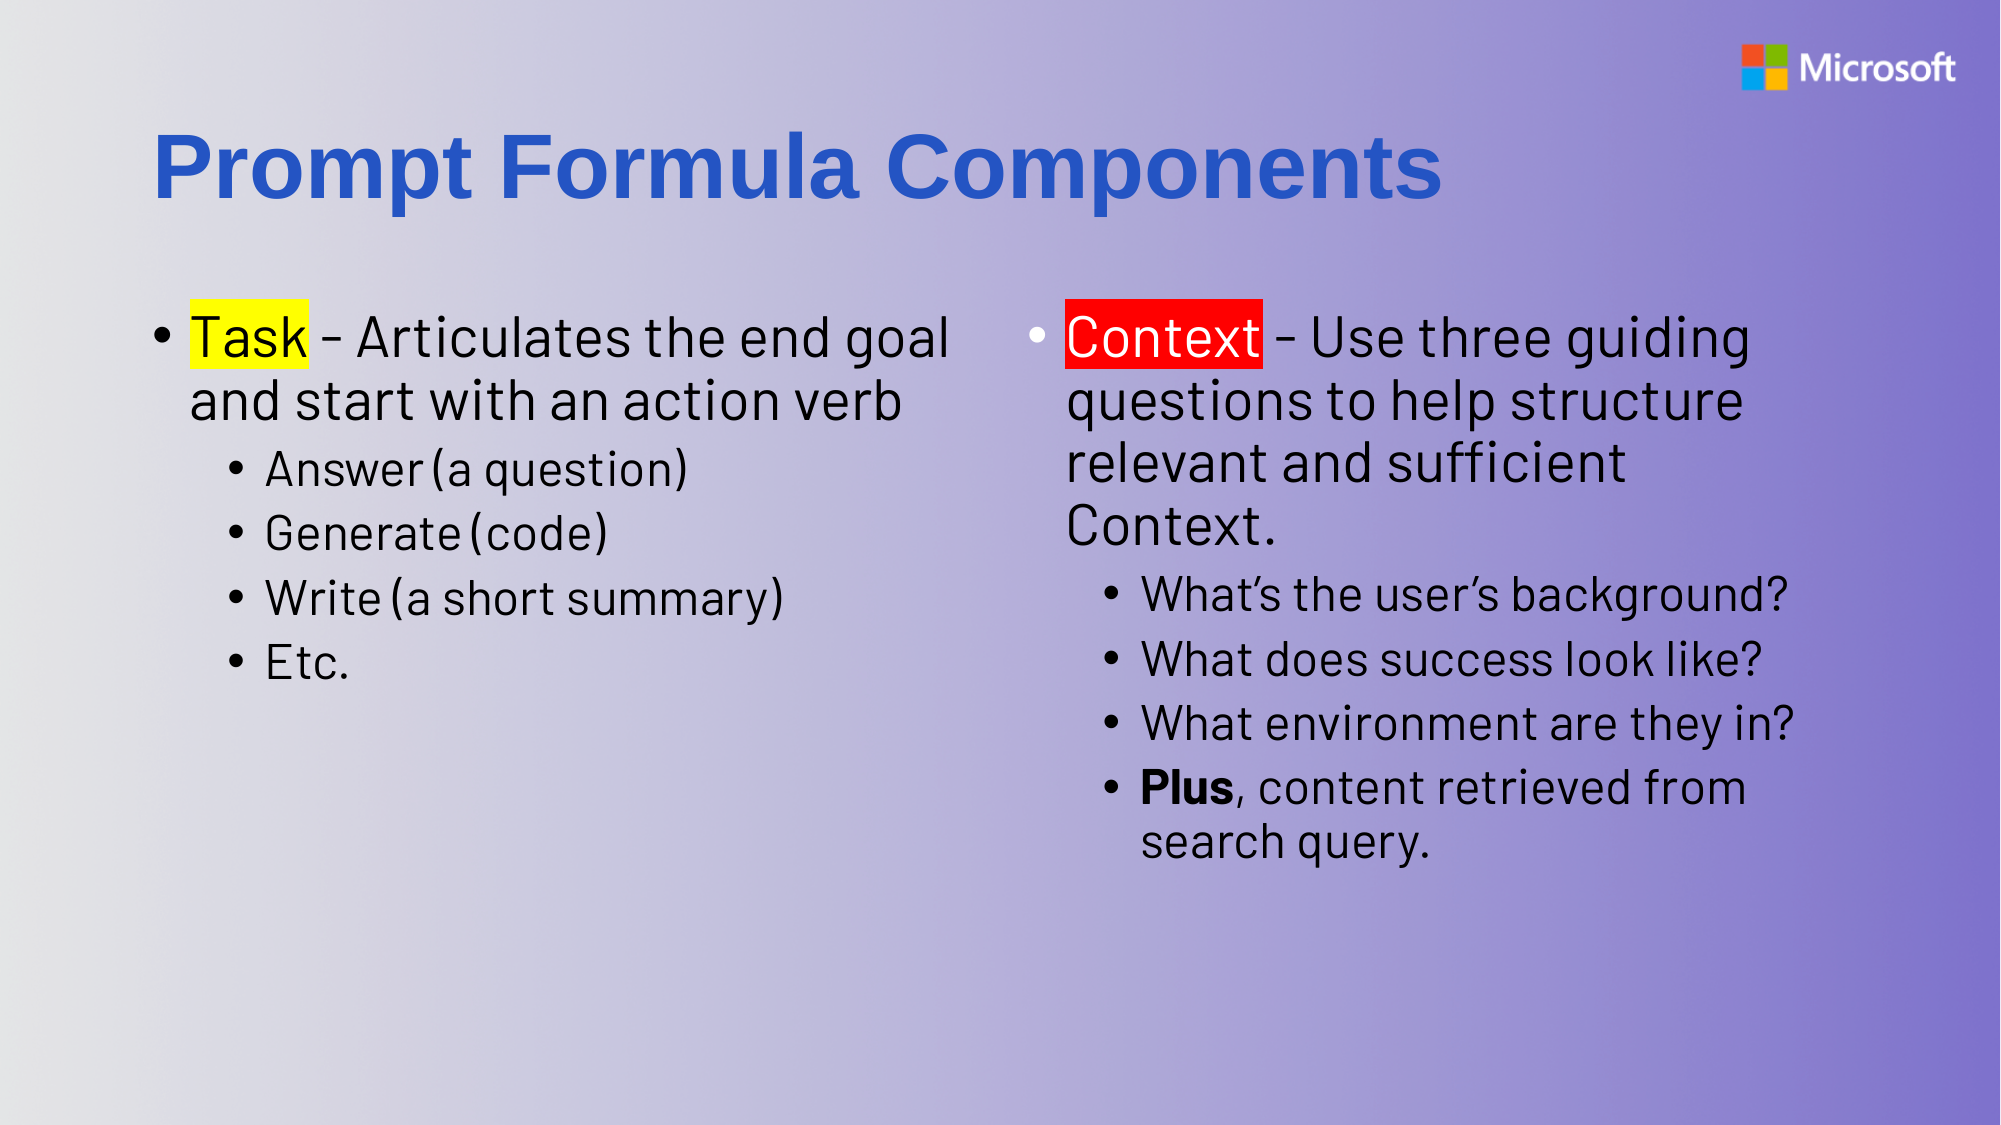

# Prompt Formula Components
Task - Articulates the end goal and start with an action verb
Answer (a question)
Generate (code)
Write (a short summary)
Etc.

Context - Use three guiding questions to help structure relevant and sufficient Context.
What’s the user’s background?
What does success look like?
What environment are they in?
Plus, content retrieved from search query.